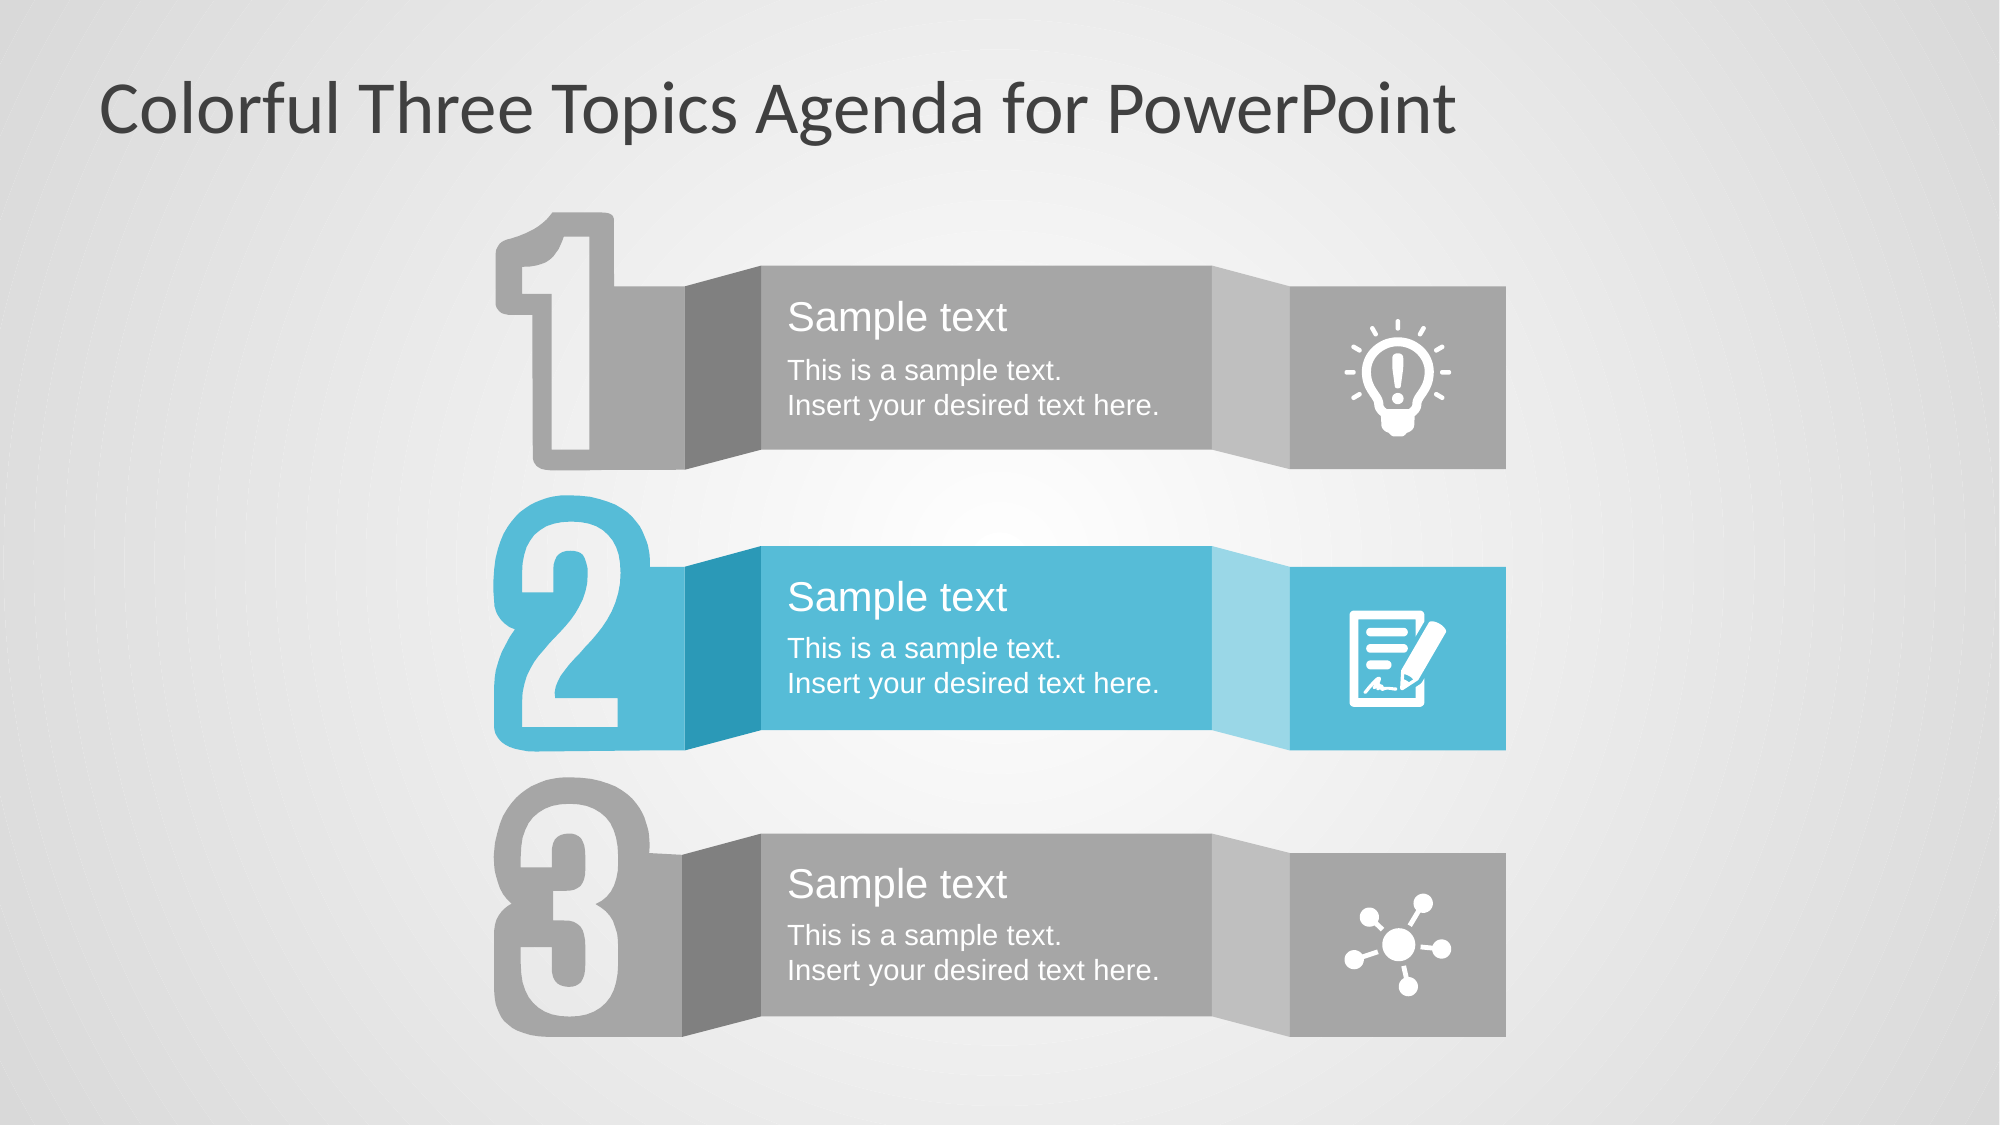

# Colorful Three Topics Agenda for PowerPoint

Sample text

This is a sample text.
Insert your desired text here.

Sample text

This is a sample text.
Insert your desired text here.

Sample text

This is a sample text.
Insert your desired text here.